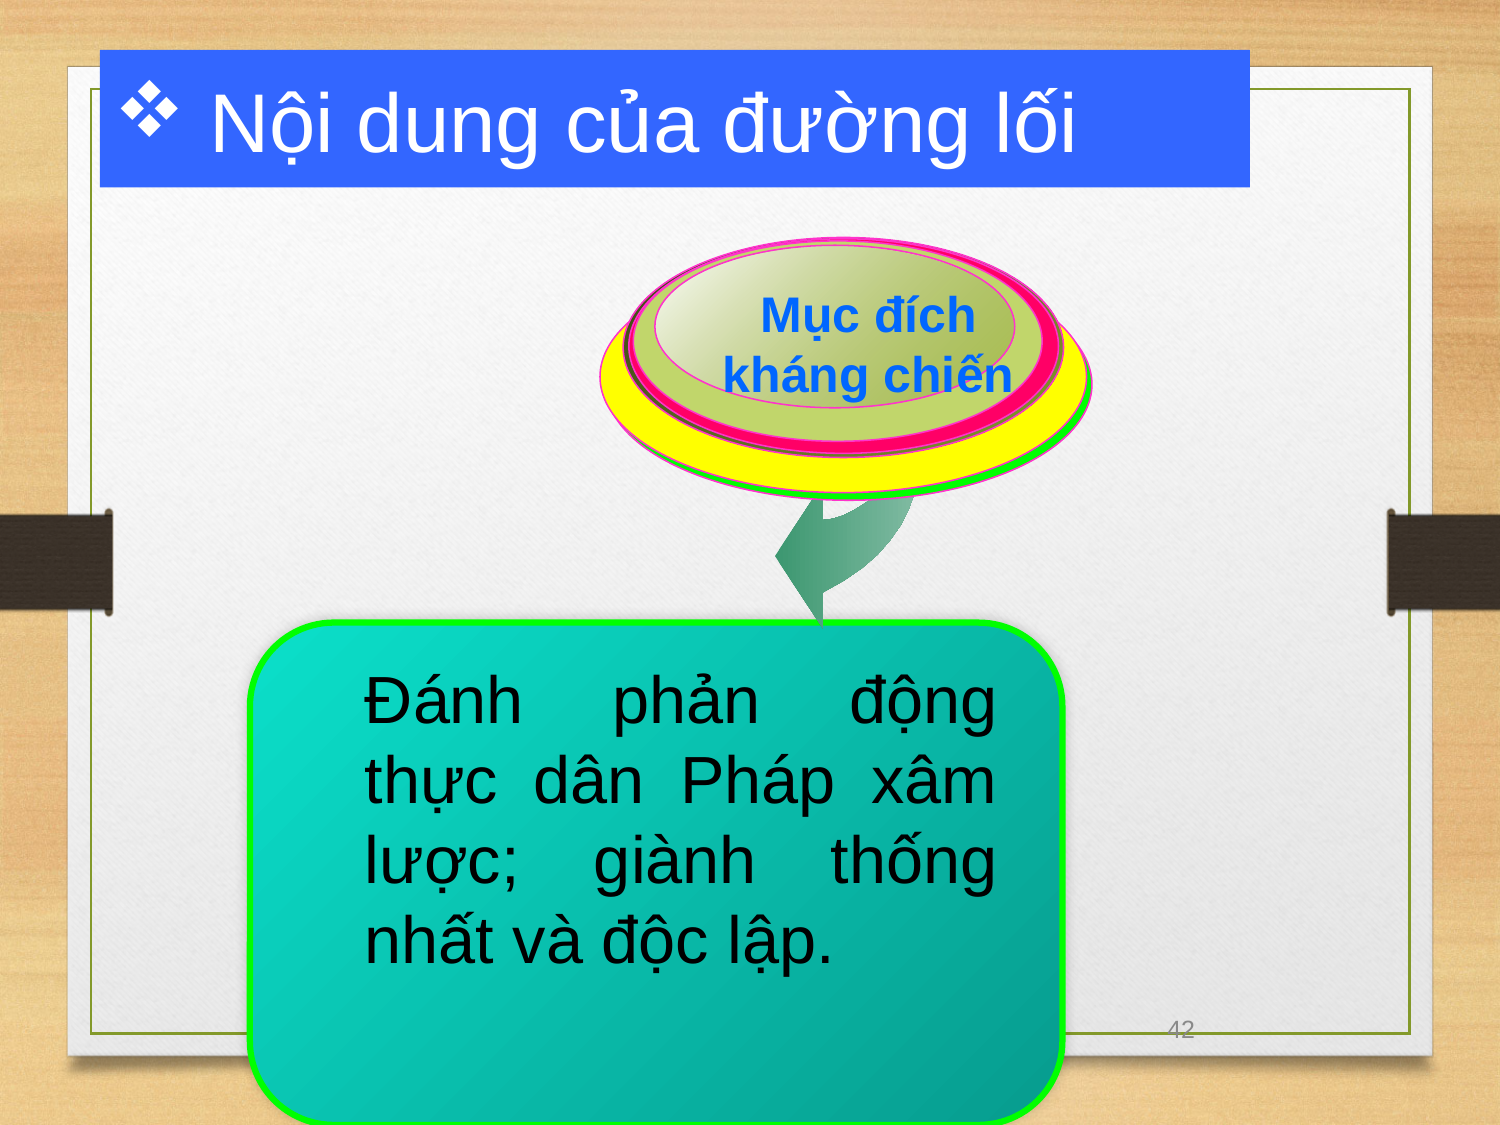

Nội dung của đường lối

Mục đích kháng chiến

Đánh phản động thực dân Pháp xâm lược; giành thống nhất và độc lập.
42